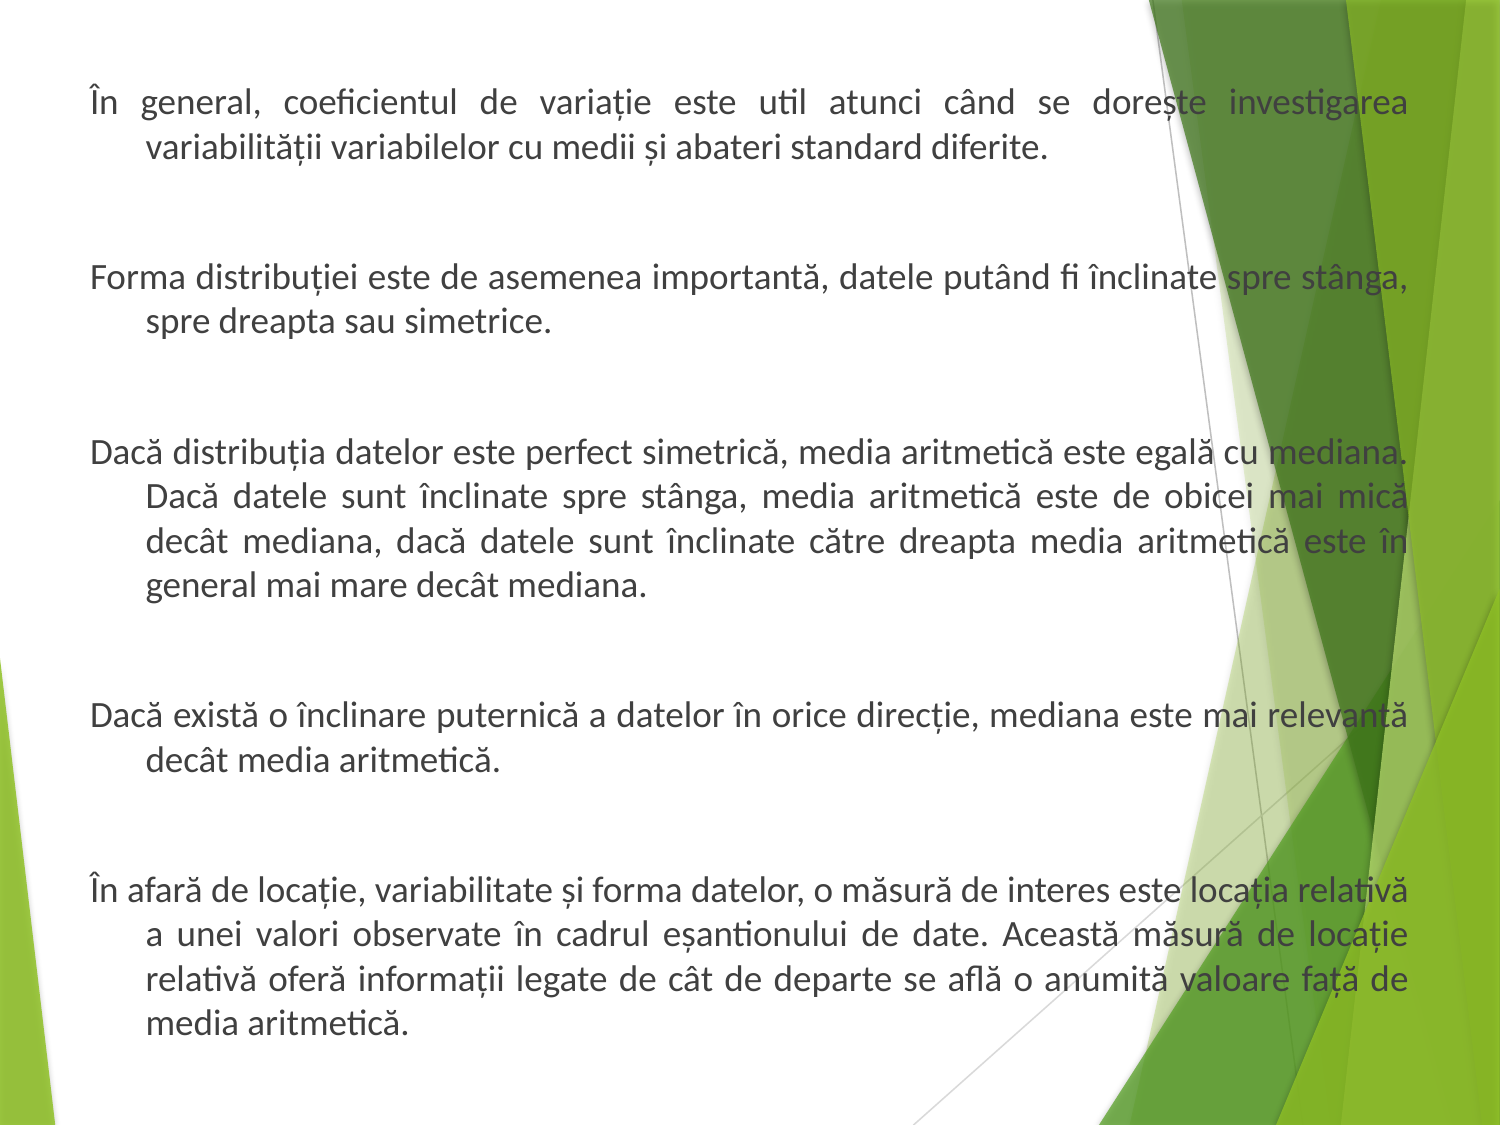

În general, coeficientul de variație este util atunci când se dorește investigarea variabilității variabilelor cu medii și abateri standard diferite.

Forma distribuției este de asemenea importantă, datele putând fi înclinate spre stânga, spre dreapta sau simetrice.

Dacă distribuția datelor este perfect simetrică, media aritmetică este egală cu mediana. Dacă datele sunt înclinate spre stânga, media aritmetică este de obicei mai mică decât mediana, dacă datele sunt înclinate către dreapta media aritmetică este în general mai mare decât mediana.

Dacă există o înclinare puternică a datelor în orice direcție, mediana este mai relevantă decât media aritmetică.

În afară de locație, variabilitate și forma datelor, o măsură de interes este locația relativă a unei valori observate în cadrul eșantionului de date. Această măsură de locație relativă oferă informații legate de cât de departe se află o anumită valoare față de media aritmetică.